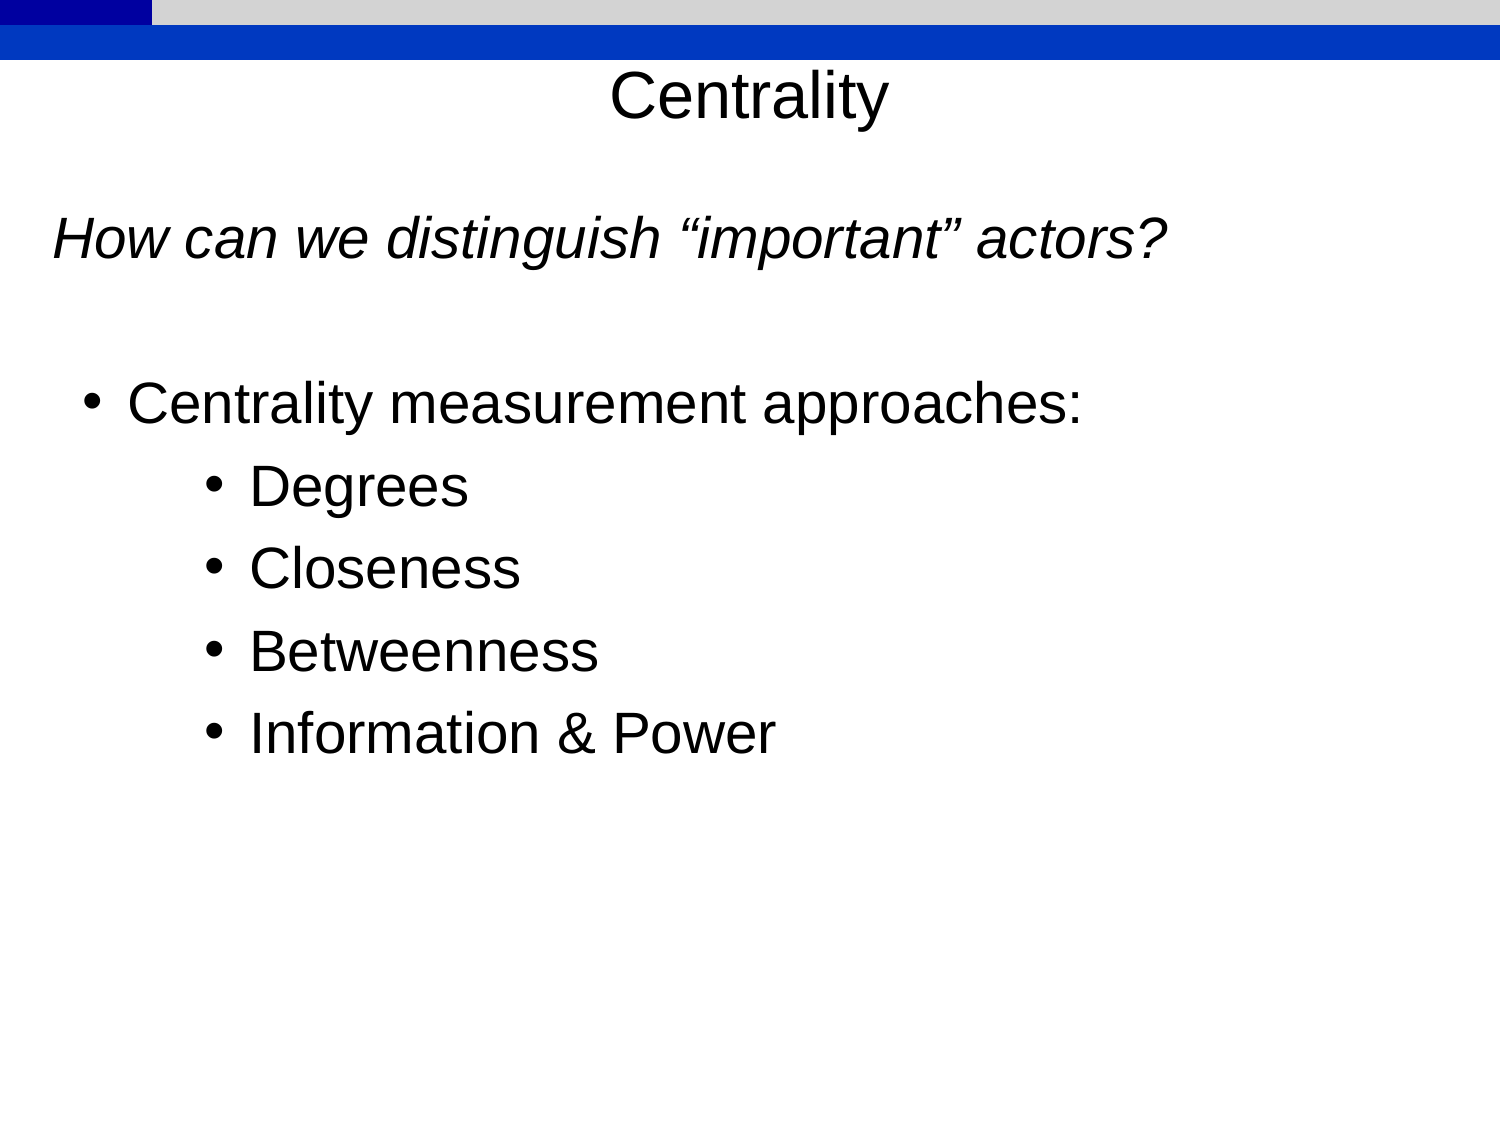

Centrality
How can we distinguish “important” actors?

Centrality measurement approaches:
Degrees
Closeness
Betweenness
Information & Power